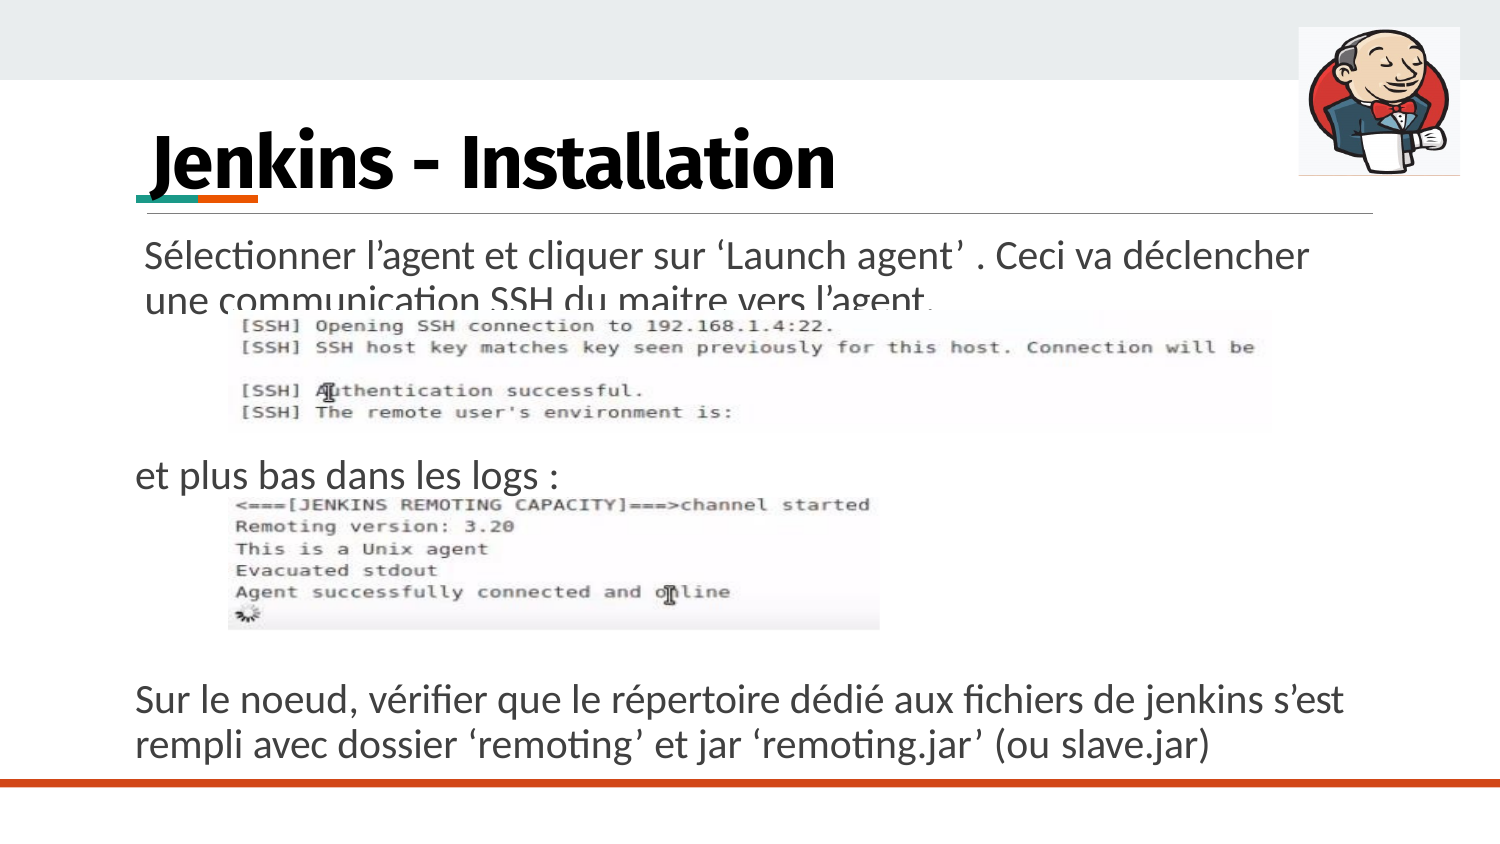

# Jenkins - Installation

Sélectionner l’agent et cliquer sur ‘Launch agent’ . Ceci va déclencher  une communication SSH du maitre vers l’agent.

et plus bas dans les logs :

Sur le noeud, vérifier que le répertoire dédié aux fichiers de jenkins s’est  rempli avec dossier ‘remoting’ et jar ‘remoting.jar’ (ou slave.jar)